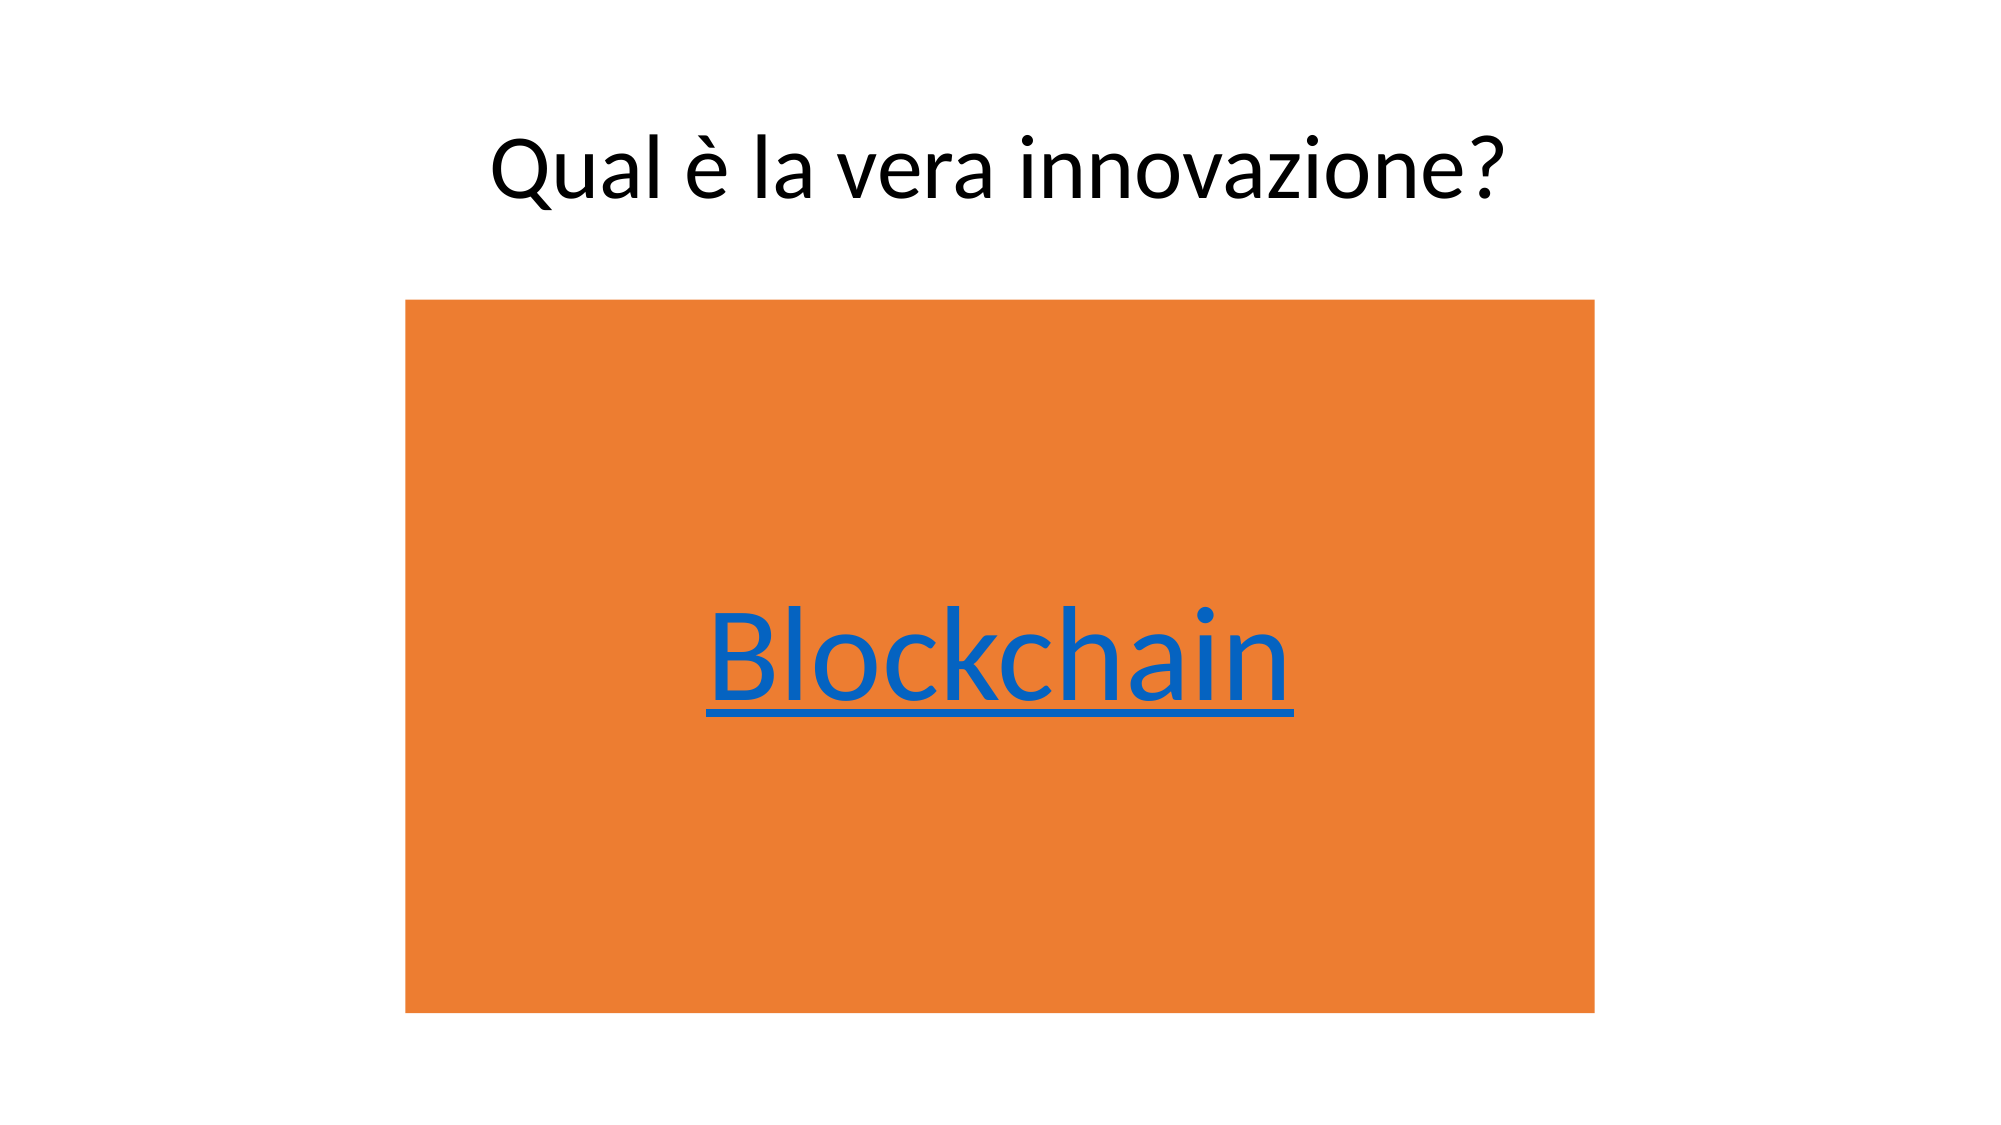

# Qual è la vera innovazione?
Blockchain